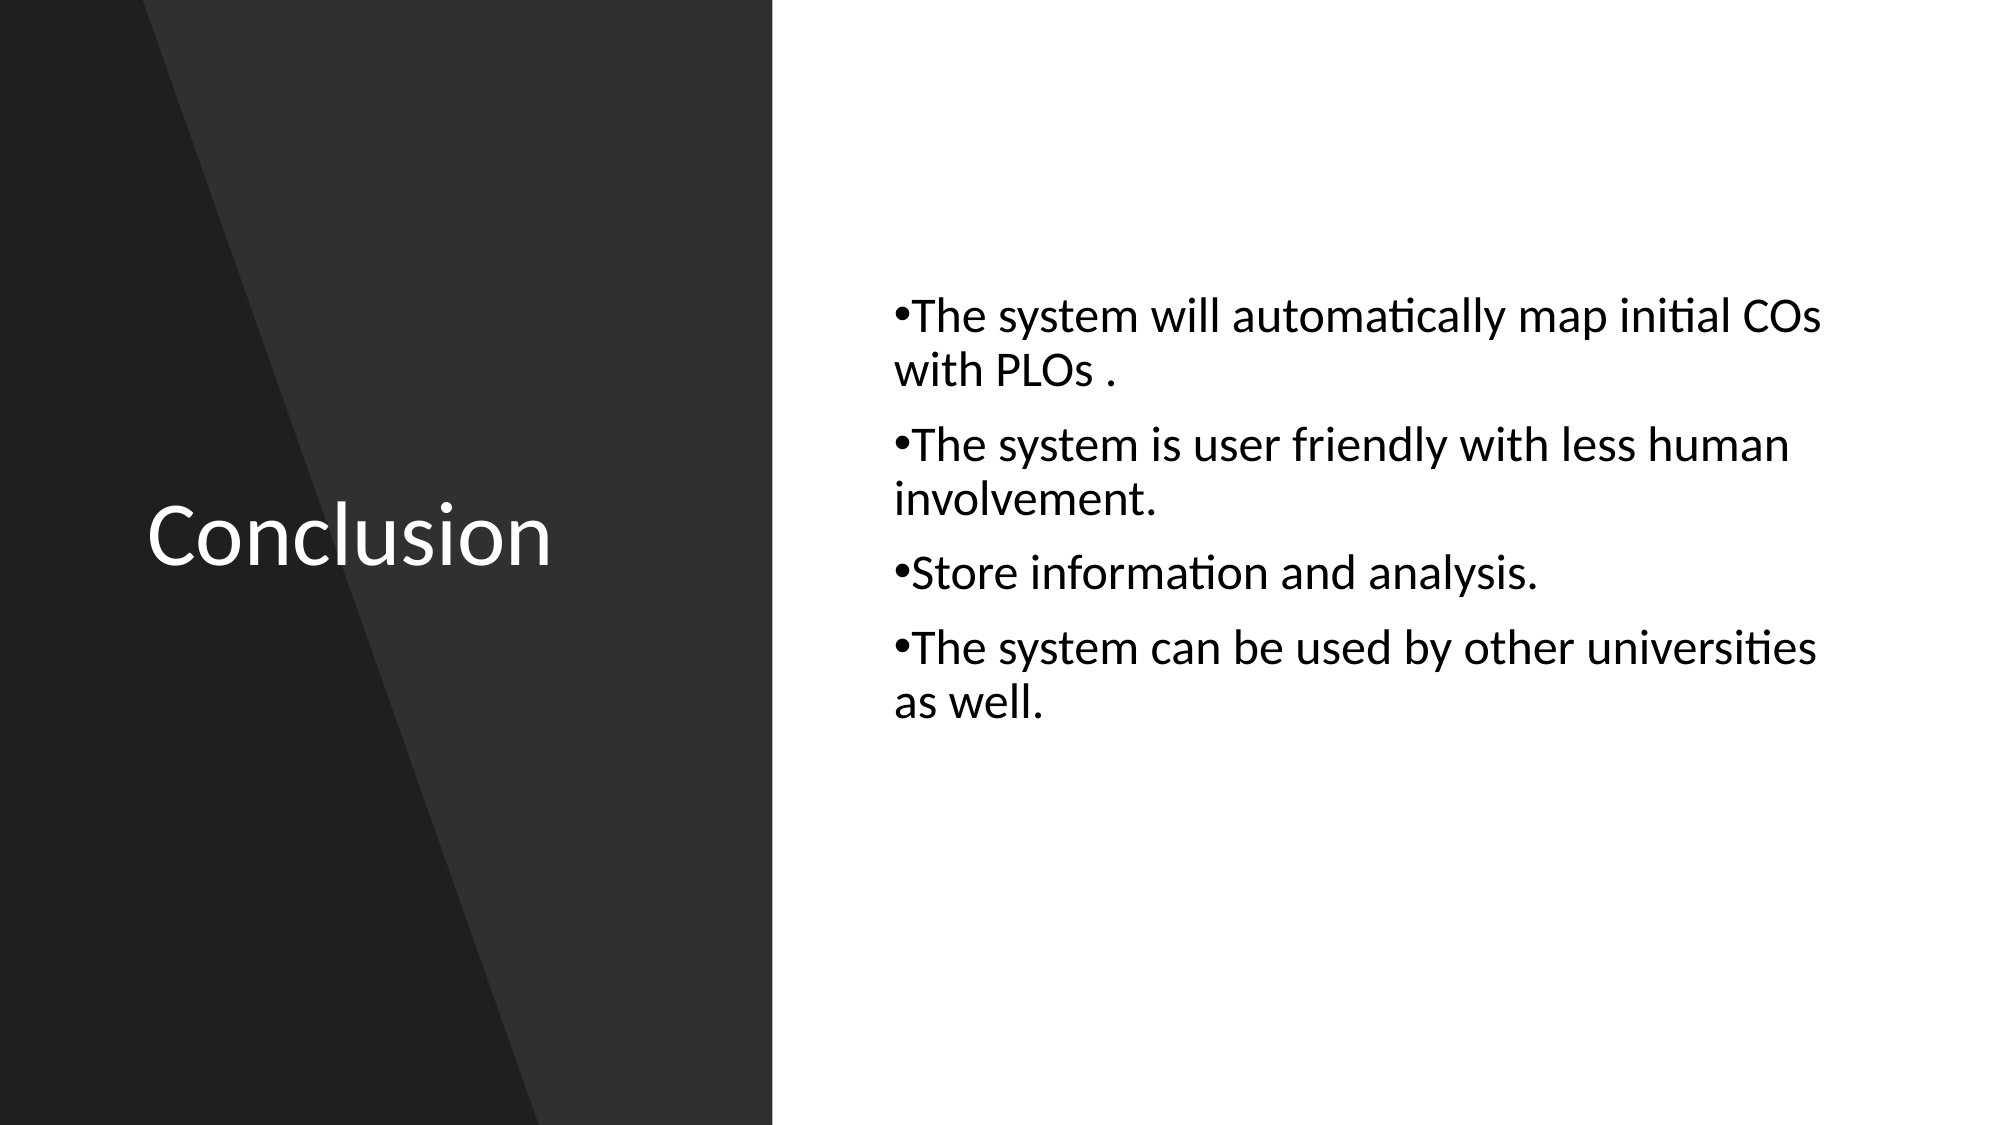

# Conclusion
The system will automatically map initial COs with PLOs .
The system is user friendly with less human involvement.
Store information and analysis.
The system can be used by other universities as well.